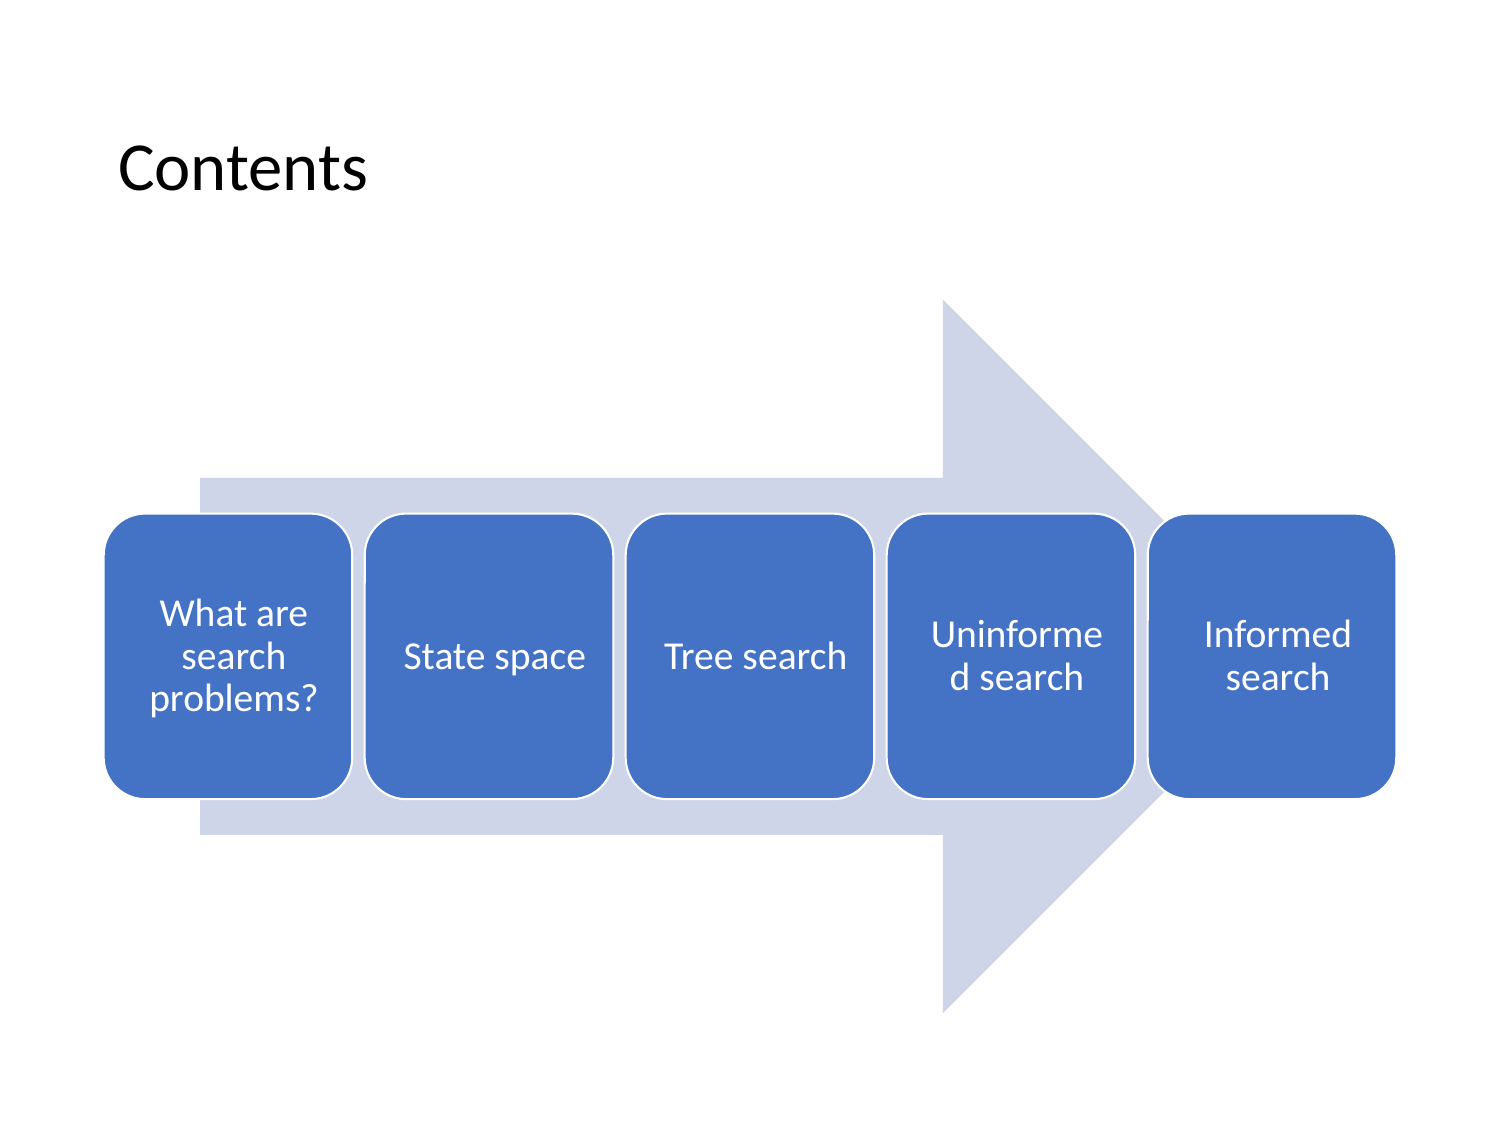

# Contents
What are search problems?
State space
Tree search
Uninformed search
Informed search